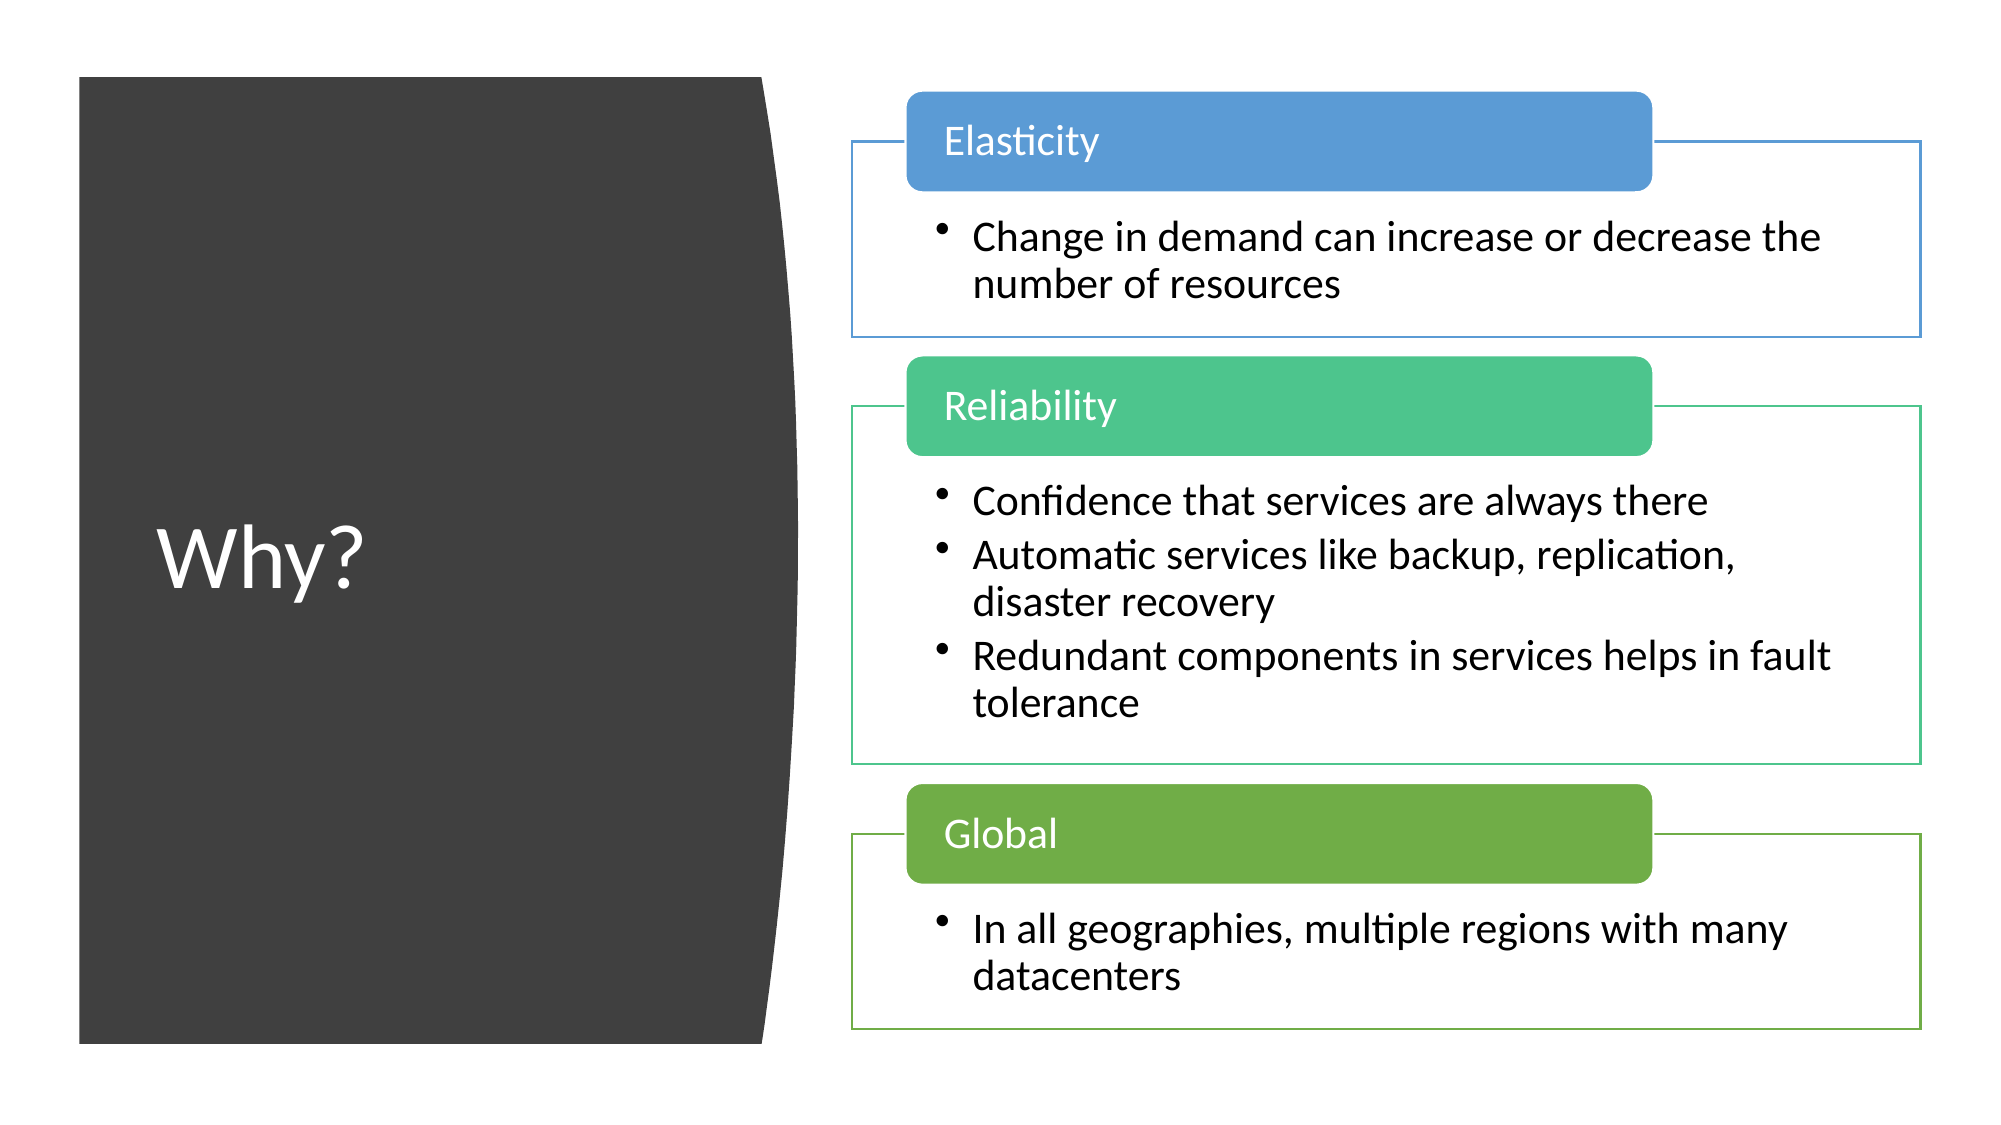

Change in demand can increase or decrease the number of resources
Elasticity
Confidence that services are always there
Automatic services like backup, replication, disaster recovery
Redundant components in services helps in fault tolerance
Reliability
In all geographies, multiple regions with many datacenters
Global

# Why?